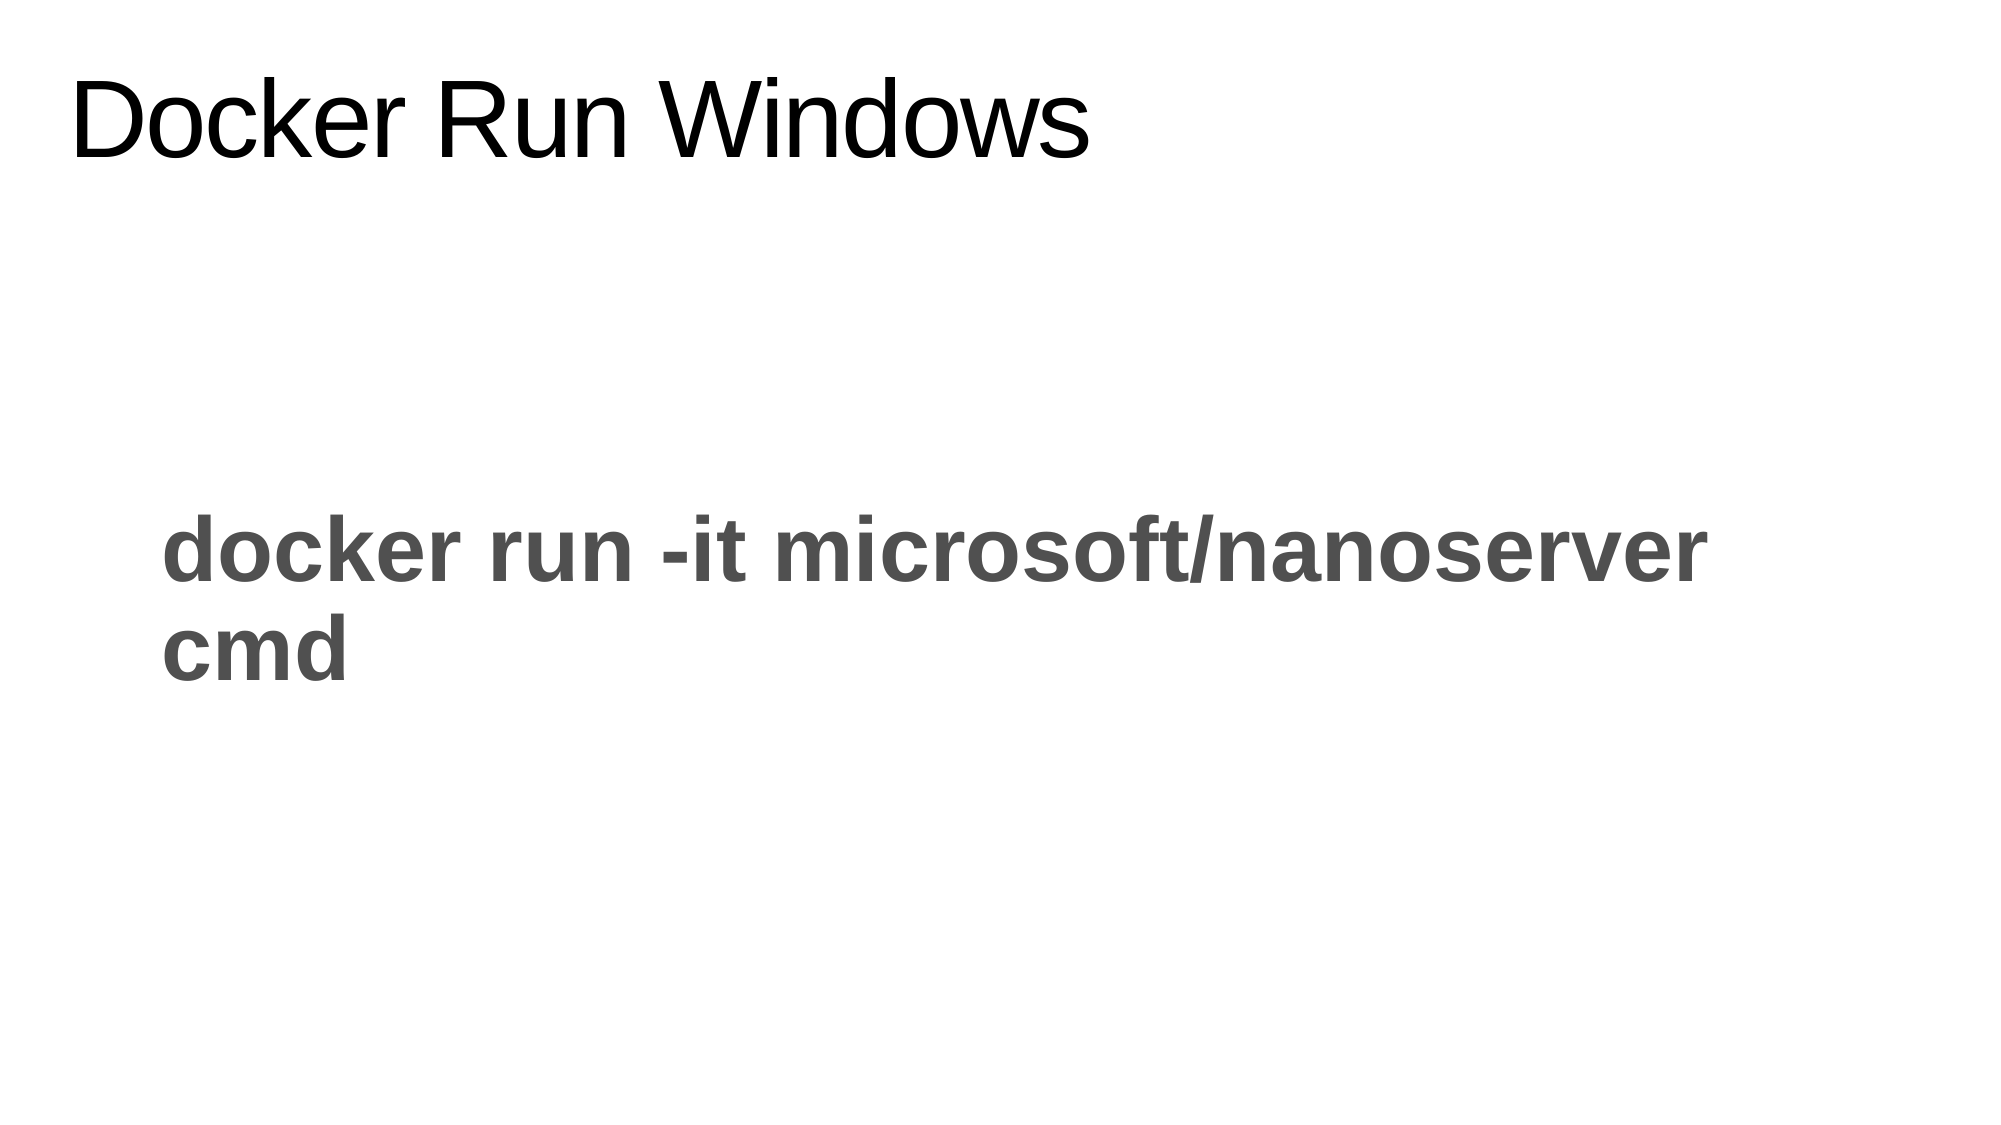

# Docker Run Windows
docker run -it microsoft/nanoserver cmd